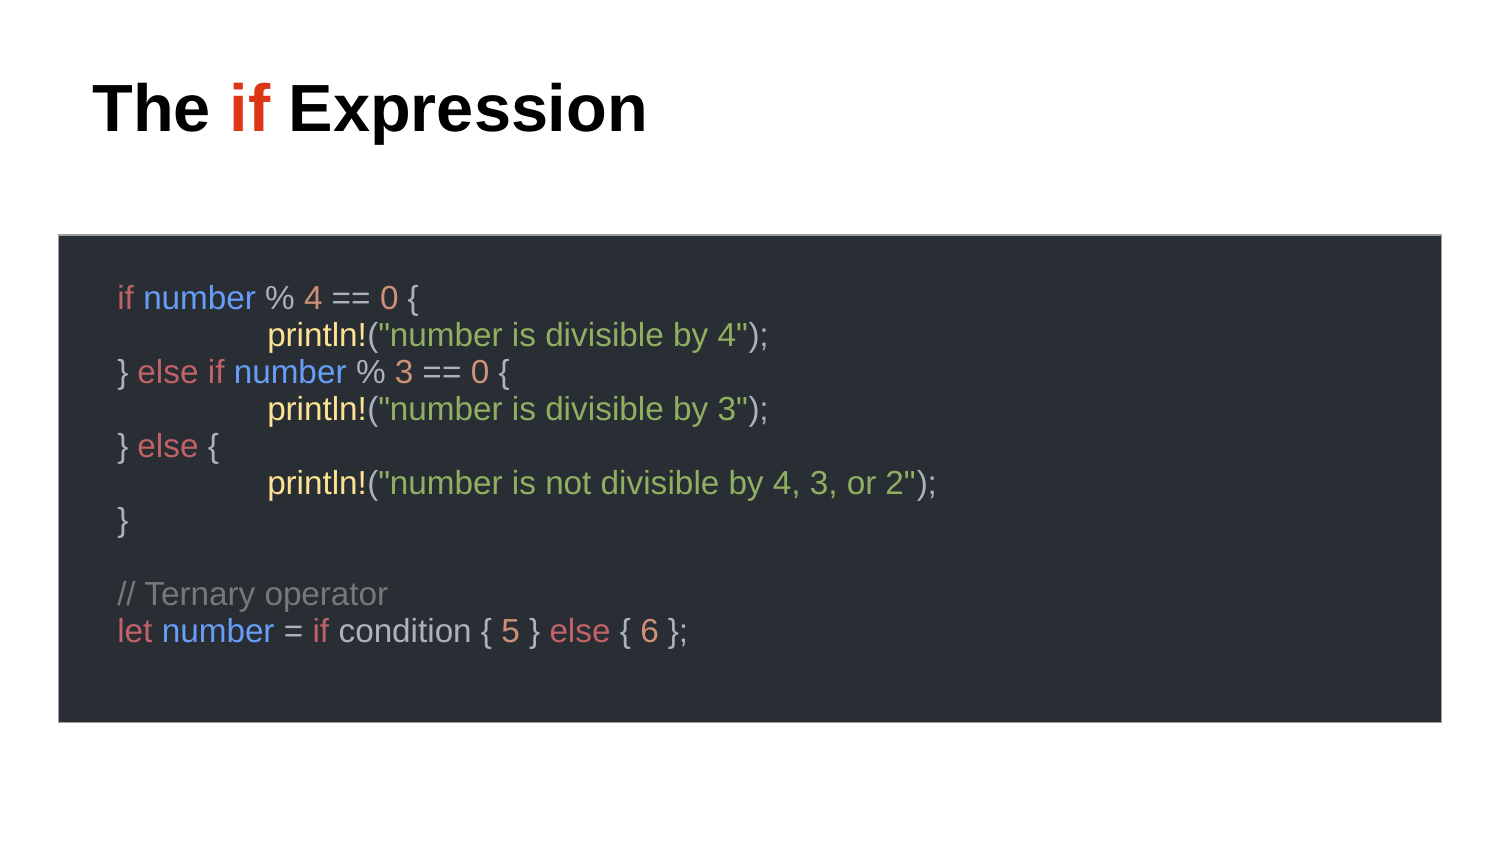

The if Expression
| if number % 4 == 0 { println!("number is divisible by 4"); } else if number % 3 == 0 { println!("number is divisible by 3"); } else { println!("number is not divisible by 4, 3, or 2"); } // Ternary operator let number = if condition { 5 } else { 6 }; |
| --- |